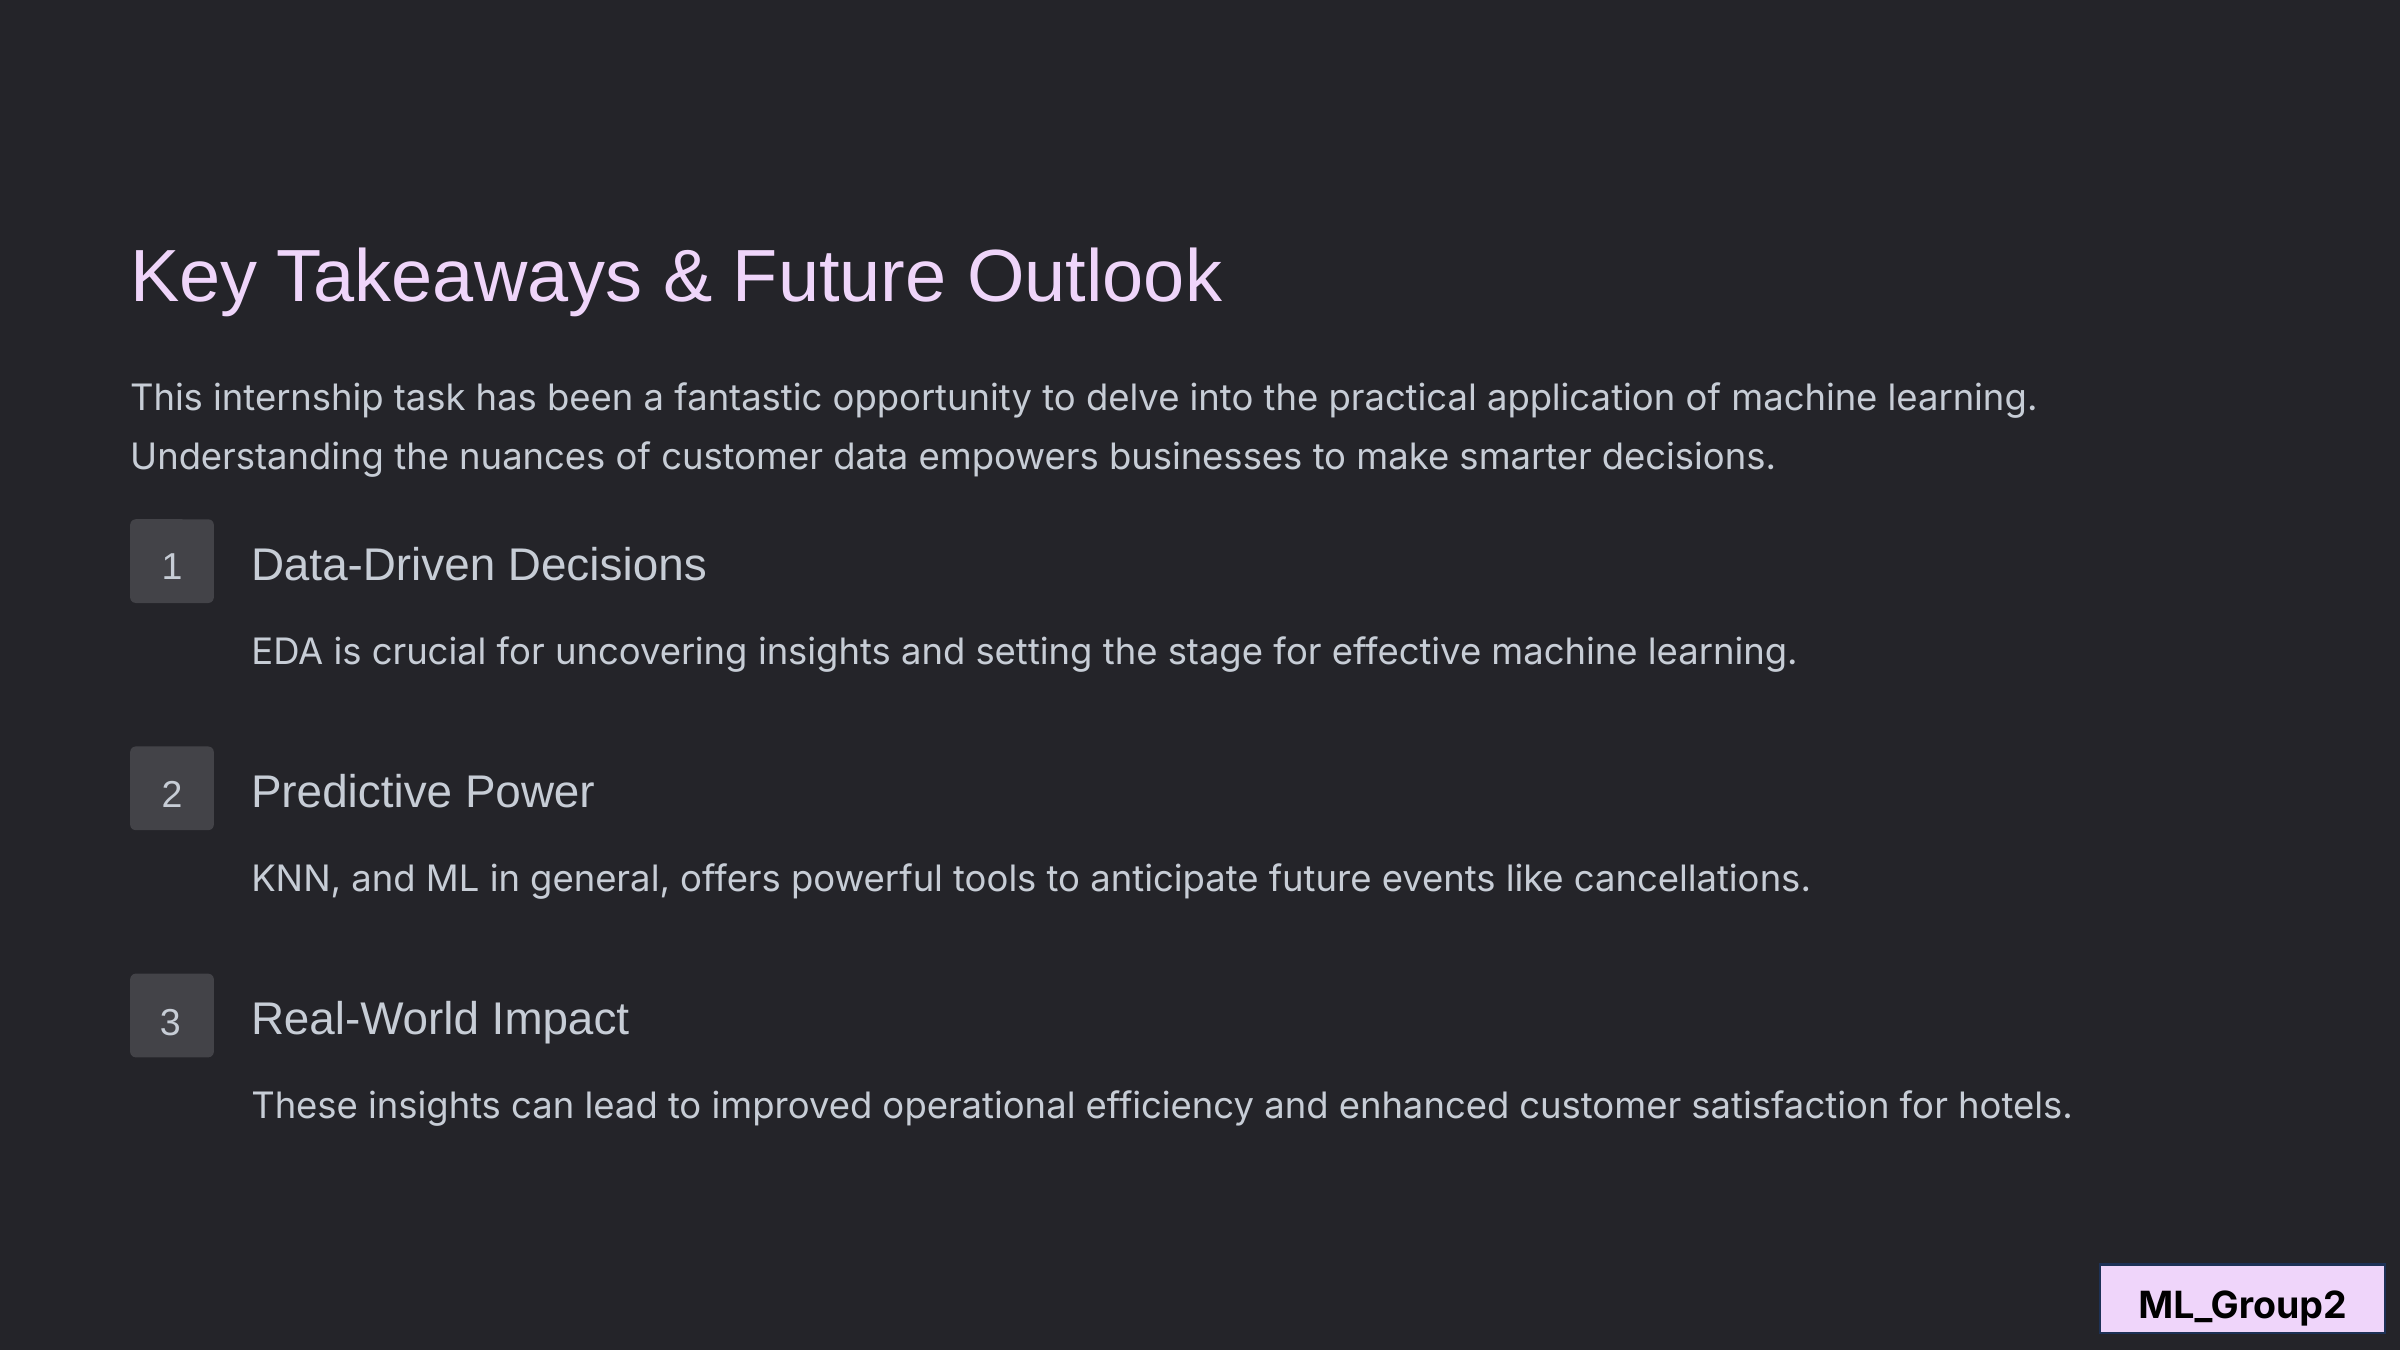

Key Takeaways & Future Outlook
This internship task has been a fantastic opportunity to delve into the practical application of machine learning. Understanding the nuances of customer data empowers businesses to make smarter decisions.

1
Data-Driven Decisions
EDA is crucial for uncovering insights and setting the stage for effective machine learning.

2
Predictive Power
KNN, and ML in general, offers powerful tools to anticipate future events like cancellations.

Real-World Impact
3
These insights can lead to improved operational efficiency and enhanced customer satisfaction for hotels.

ML_Group2